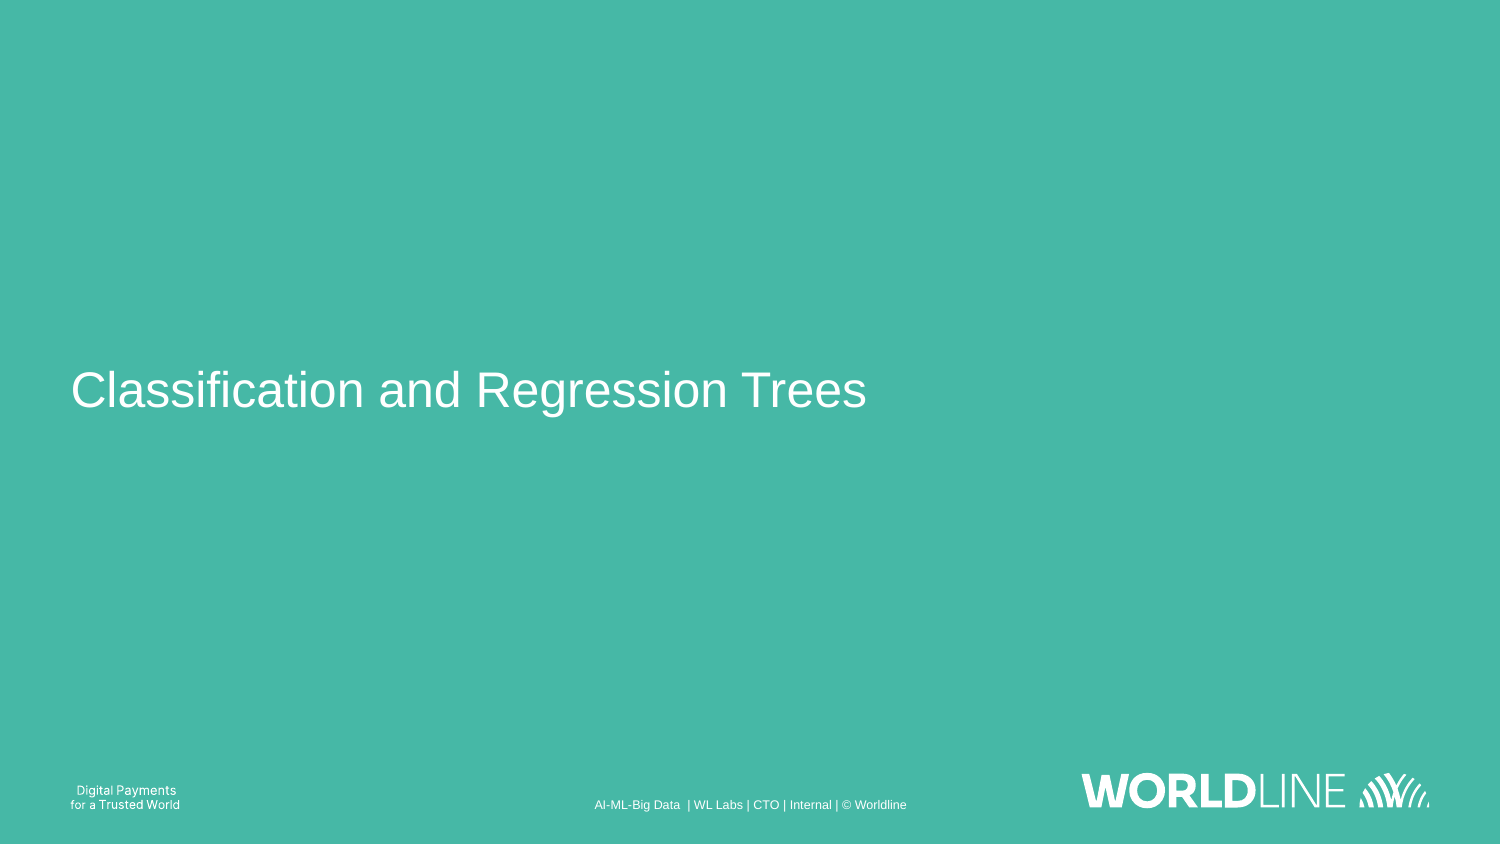

# Classification and Regression Trees
AI-ML-Big Data  | WL Labs | CTO | Internal | © Worldline